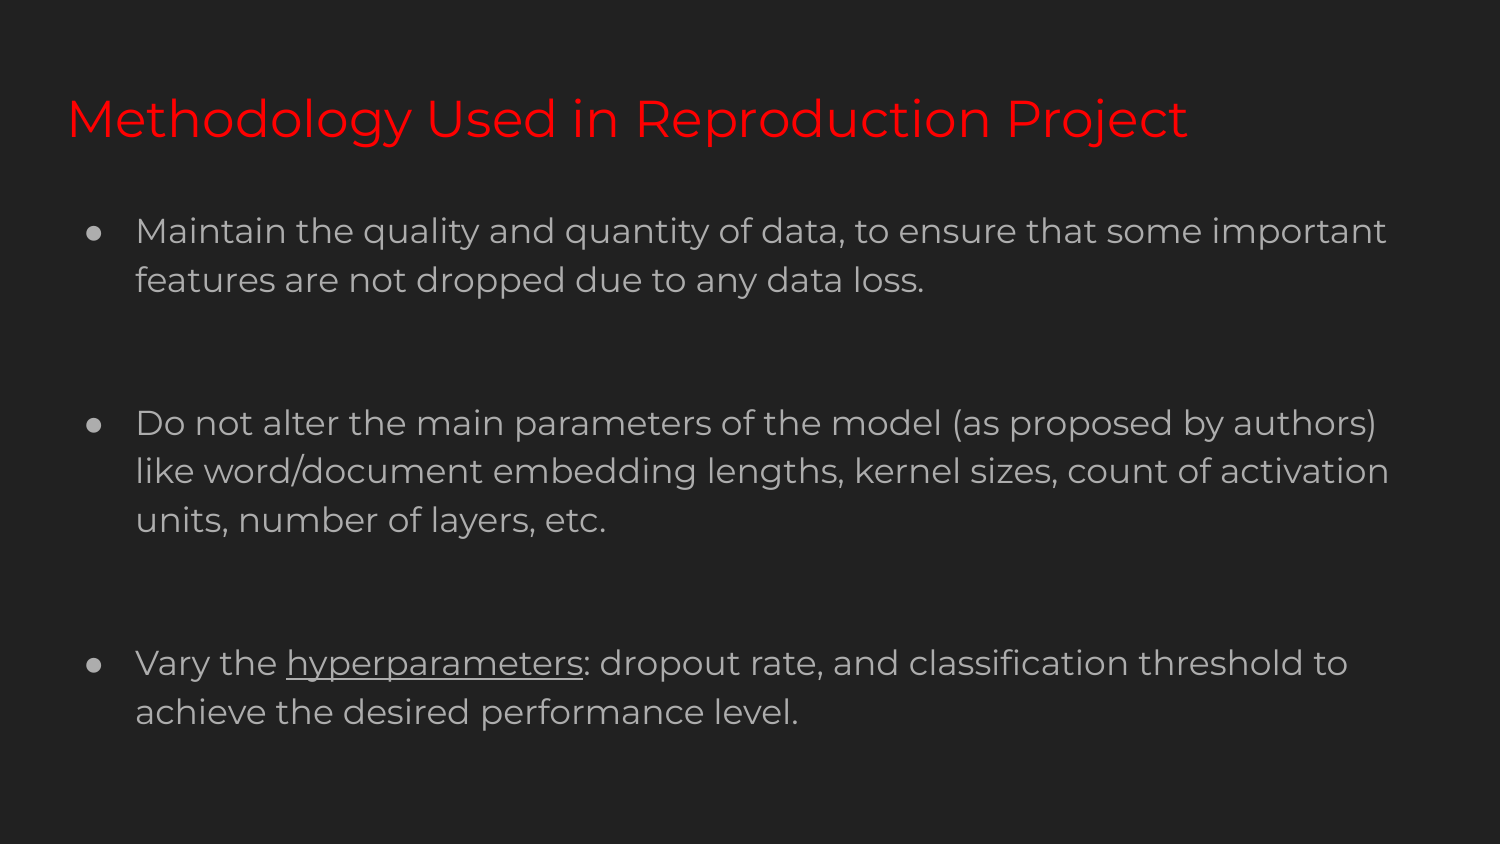

# Methodology Used in Reproduction Project
Maintain the quality and quantity of data, to ensure that some important features are not dropped due to any data loss.

Do not alter the main parameters of the model (as proposed by authors) like word/document embedding lengths, kernel sizes, count of activation units, number of layers, etc.

Vary the hyperparameters: dropout rate, and classification threshold to achieve the desired performance level.